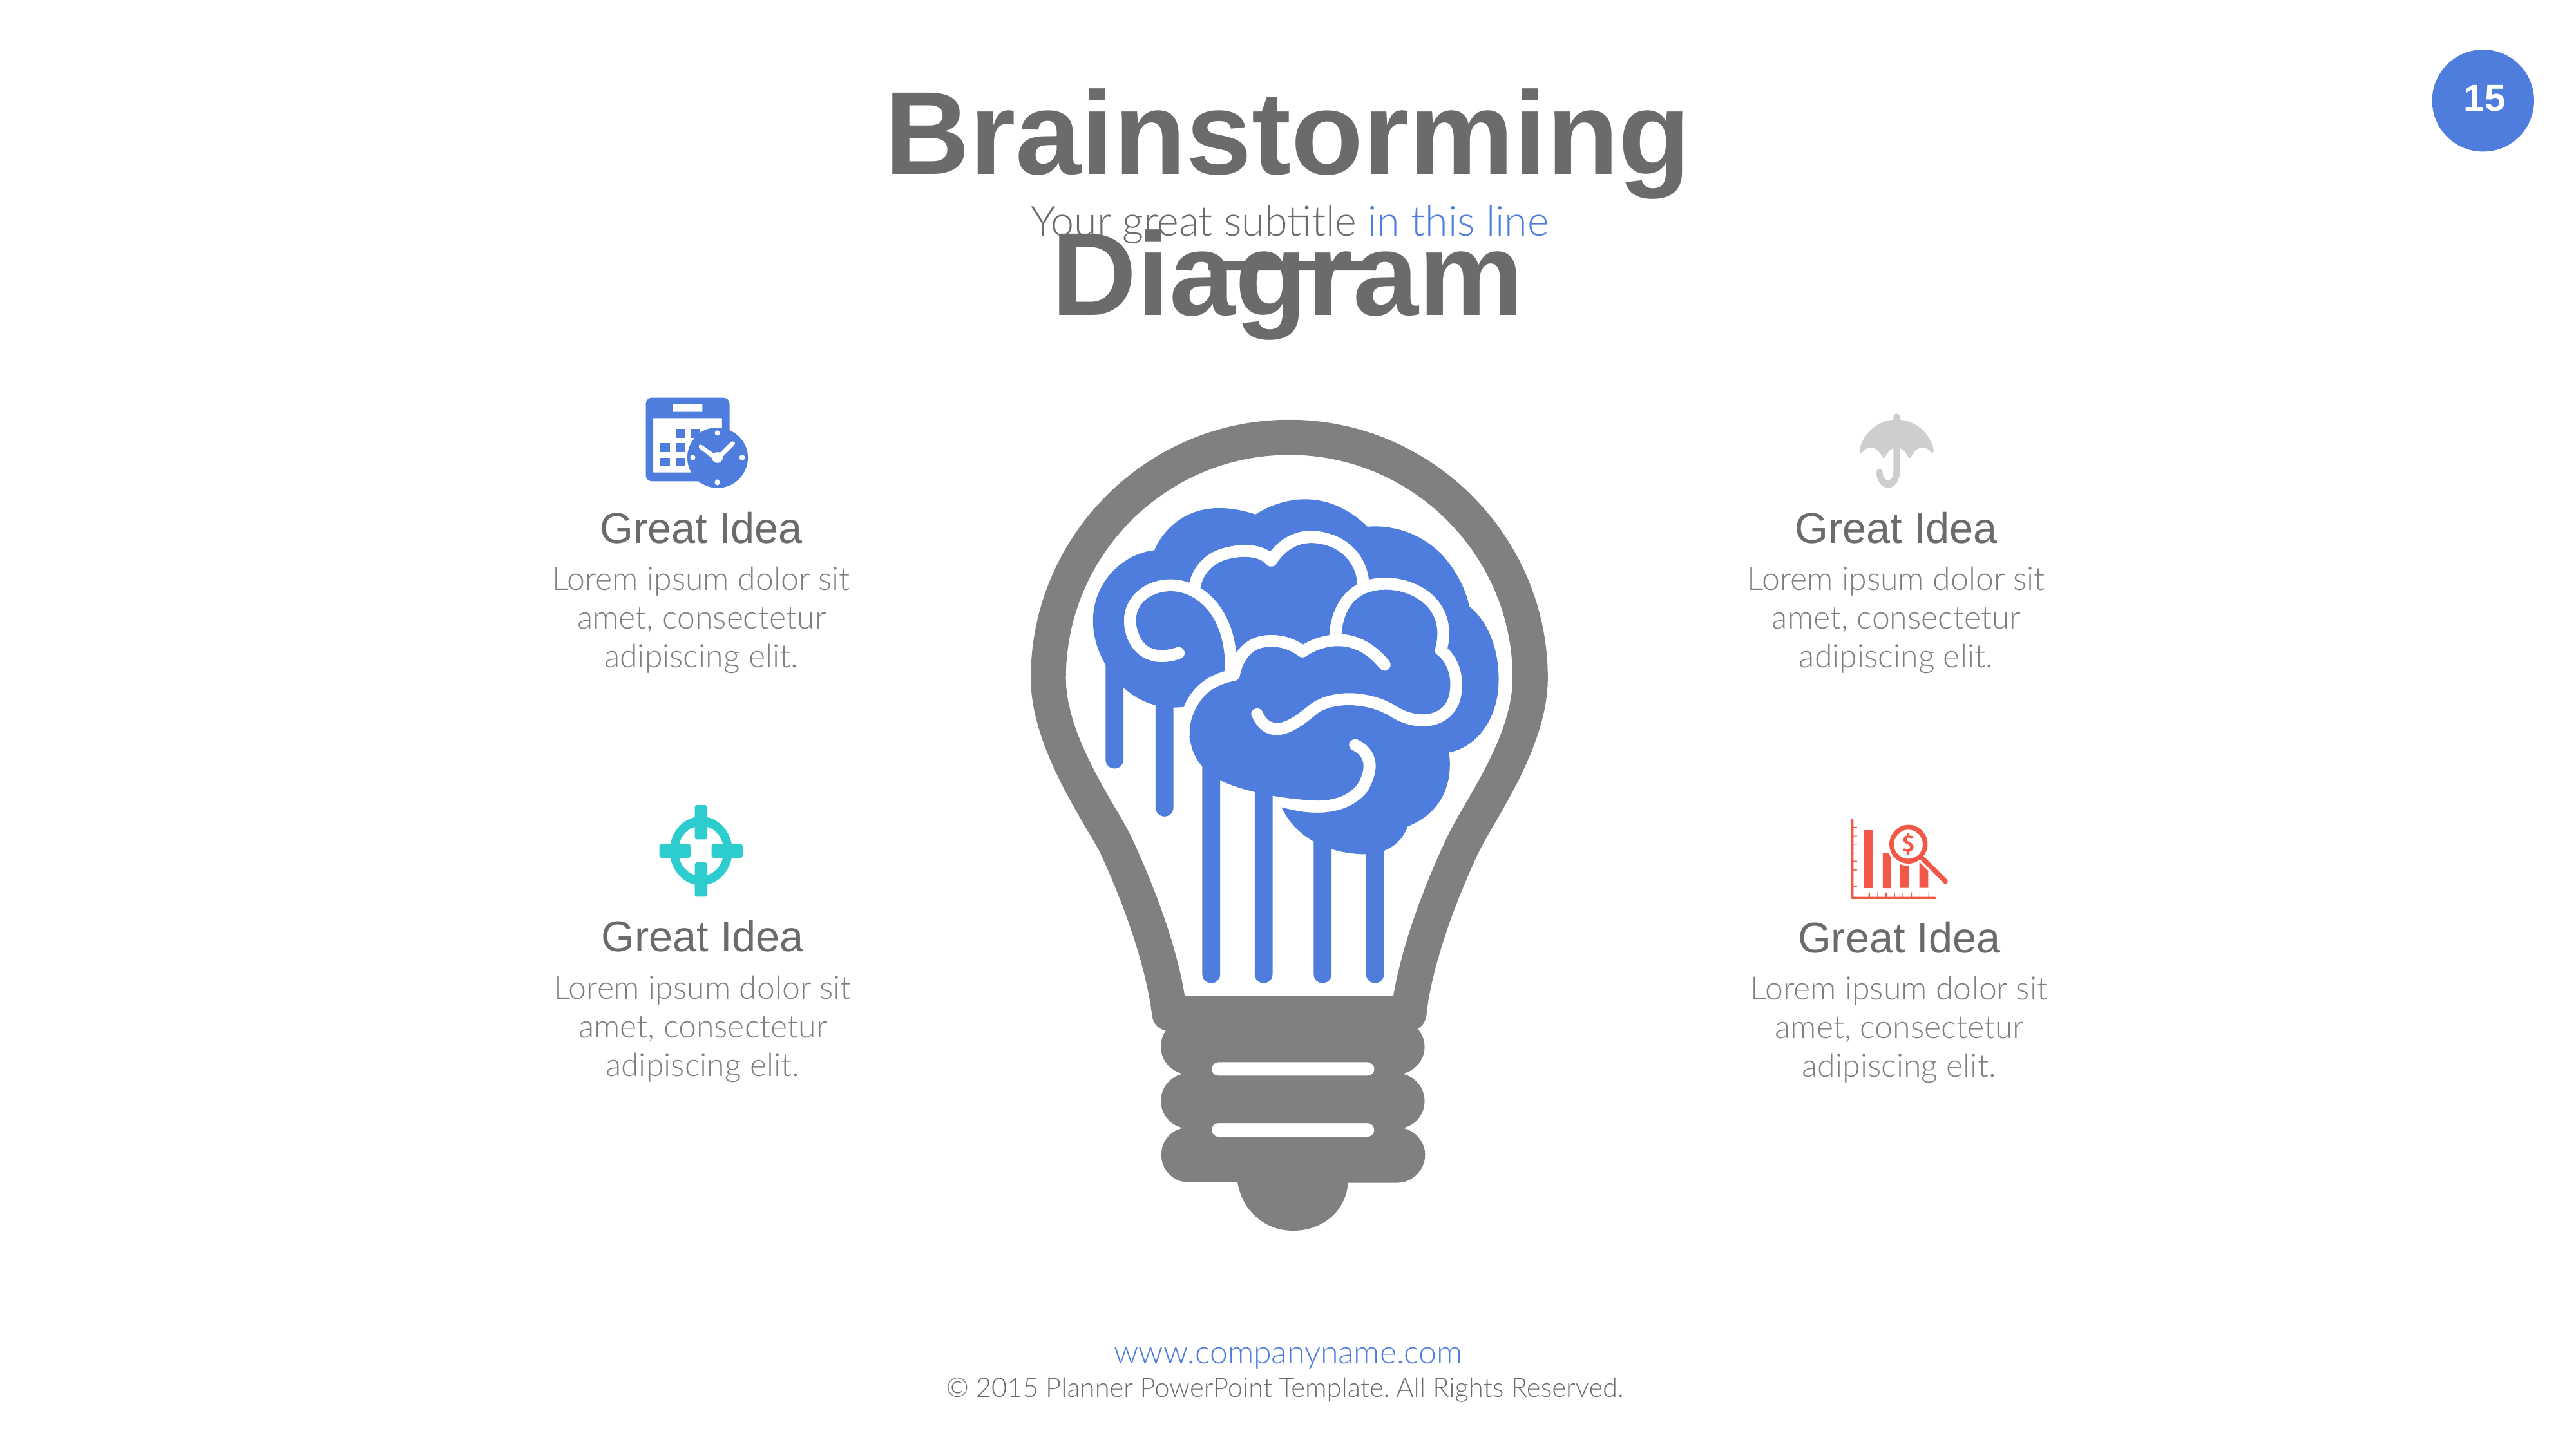

Brainstorming Diagram
Your great subtitle in this line

Great Idea
Lorem ipsum dolor sit amet, consectetur adipiscing elit.
Great Idea
Lorem ipsum dolor sit amet, consectetur adipiscing elit.

Great Idea
Lorem ipsum dolor sit amet, consectetur adipiscing elit.
Great Idea
Lorem ipsum dolor sit amet, consectetur adipiscing elit.